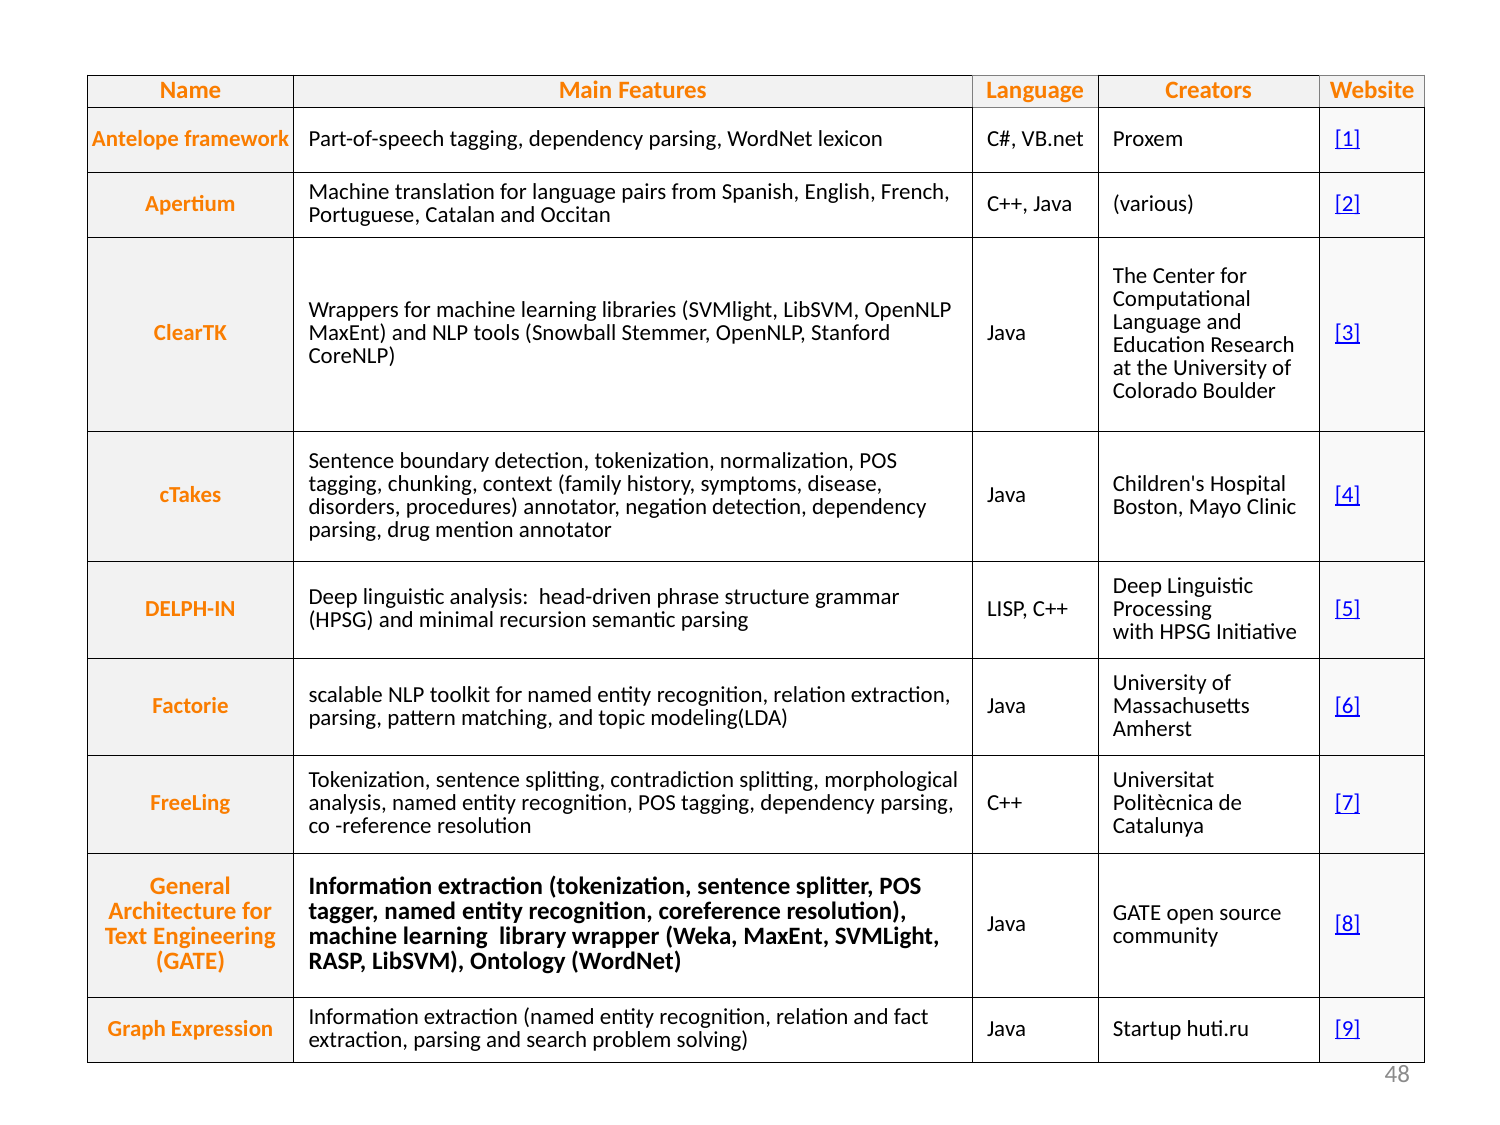

| Name | Main Features | Language | Creators | Website |
| --- | --- | --- | --- | --- |
| Antelope framework | Part-of-speech tagging, dependency parsing, WordNet lexicon | C#, VB.net | Proxem | [1] |
| Apertium | Machine translation for language pairs from Spanish, English, French, Portuguese, Catalan and Occitan | C++, Java | (various) | [2] |
| ClearTK | Wrappers for machine learning libraries (SVMlight, LibSVM, OpenNLP MaxEnt) and NLP tools (Snowball Stemmer, OpenNLP, Stanford CoreNLP) | Java | The Center for Computational Language and Education Research at the University of Colorado Boulder | [3] |
| cTakes | Sentence boundary detection, tokenization, normalization, POS tagging, chunking, context (family history, symptoms, disease, disorders, procedures) annotator, negation detection, dependency parsing, drug mention annotator | Java | Children's Hospital Boston, Mayo Clinic | [4] |
| DELPH-IN | Deep linguistic analysis: head-driven phrase structure grammar (HPSG) and minimal recursion semantic parsing | LISP, C++ | Deep Linguistic Processing with HPSG Initiative | [5] |
| Factorie | scalable NLP toolkit for named entity recognition, relation extraction, parsing, pattern matching, and topic modeling(LDA) | Java | University of Massachusetts Amherst | [6] |
| FreeLing | Tokenization, sentence splitting, contradiction splitting, morphological analysis, named entity recognition, POS tagging, dependency parsing, co -reference resolution | C++ | Universitat Politècnica de Catalunya | [7] |
| General Architecture for Text Engineering (GATE) | Information extraction (tokenization, sentence splitter, POS tagger, named entity recognition, coreference resolution), machine learning library wrapper (Weka, MaxEnt, SVMLight, RASP, LibSVM), Ontology (WordNet) | Java | GATE open source community | [8] |
| Graph Expression | Information extraction (named entity recognition, relation and fact extraction, parsing and search problem solving) | Java | Startup huti.ru | [9] |
48